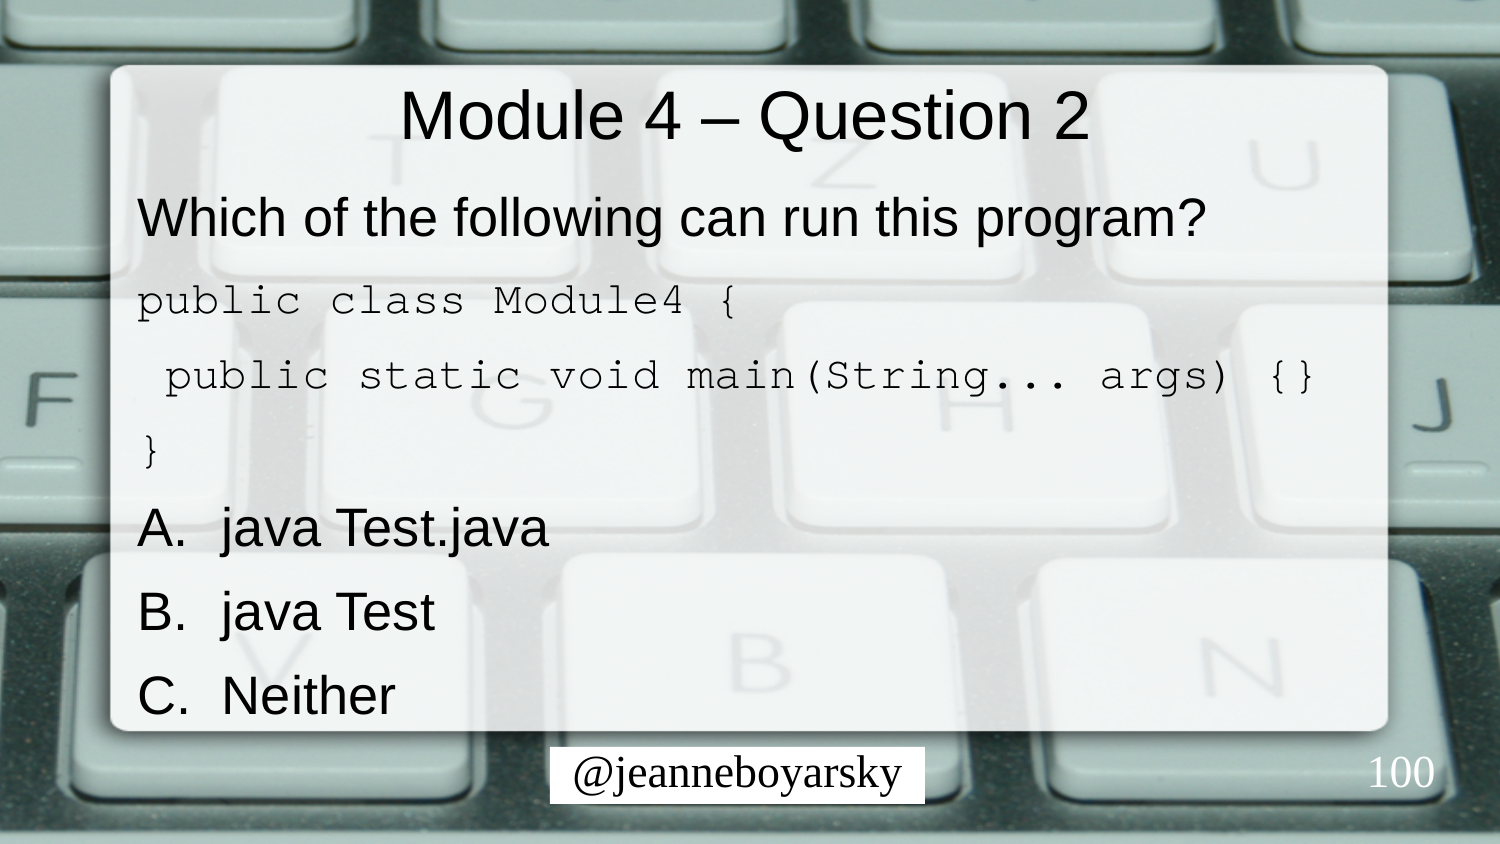

# Module 4 – Question 2
Which of the following can run this program?
public class Module4 {
 public static void main(String... args) {}
}
java Test.java
java Test
Neither

100